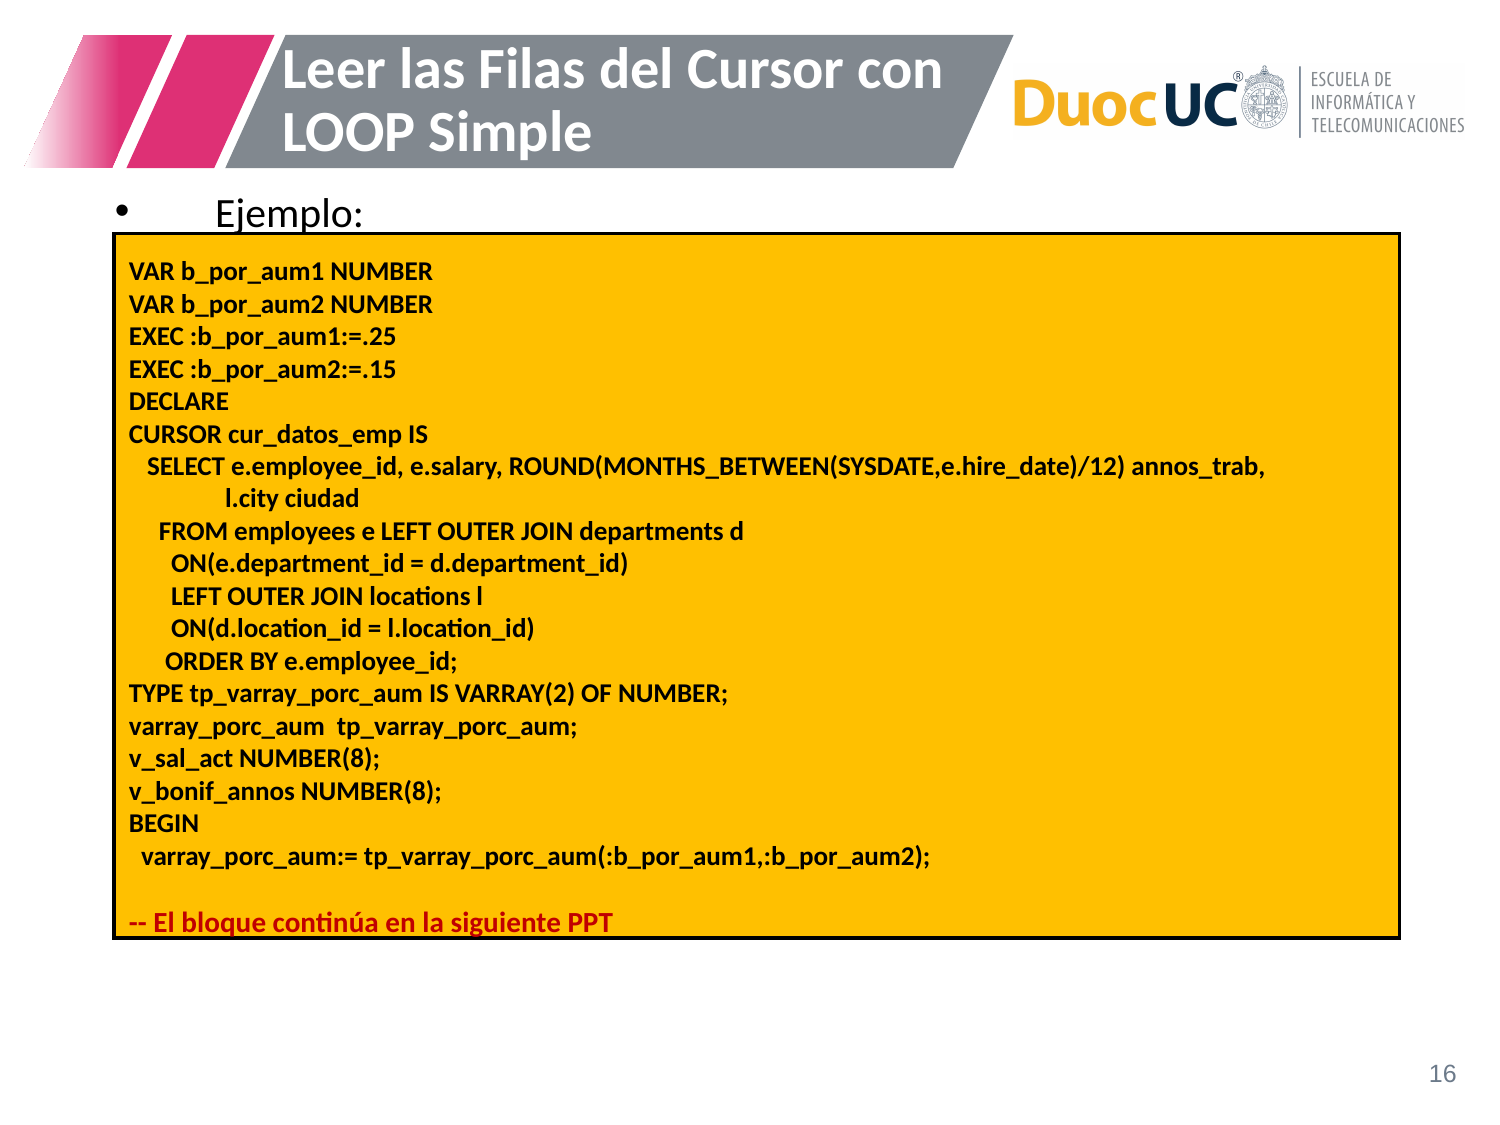

# Leer las Filas del Cursor con LOOP Simple
Ejemplo:

VAR b_por_aum1 NUMBER
VAR b_por_aum2 NUMBER
EXEC :b_por_aum1:=.25
EXEC :b_por_aum2:=.15
DECLARE
CURSOR cur_datos_emp IS
   SELECT e.employee_id, e.salary, ROUND(MONTHS_BETWEEN(SYSDATE,e.hire_date)/12) annos_trab,
                l.city ciudad
     FROM employees e LEFT OUTER JOIN departments d
       ON(e.department_id = d.department_id)
       LEFT OUTER JOIN locations l
       ON(d.location_id = l.location_id)
      ORDER BY e.employee_id;
TYPE tp_varray_porc_aum IS VARRAY(2) OF NUMBER;
varray_porc_aum  tp_varray_porc_aum;
v_sal_act NUMBER(8);
v_bonif_annos NUMBER(8);
BEGIN
  varray_porc_aum:= tp_varray_porc_aum(:b_por_aum1,:b_por_aum2);

-- El bloque continúa en la siguiente PPT